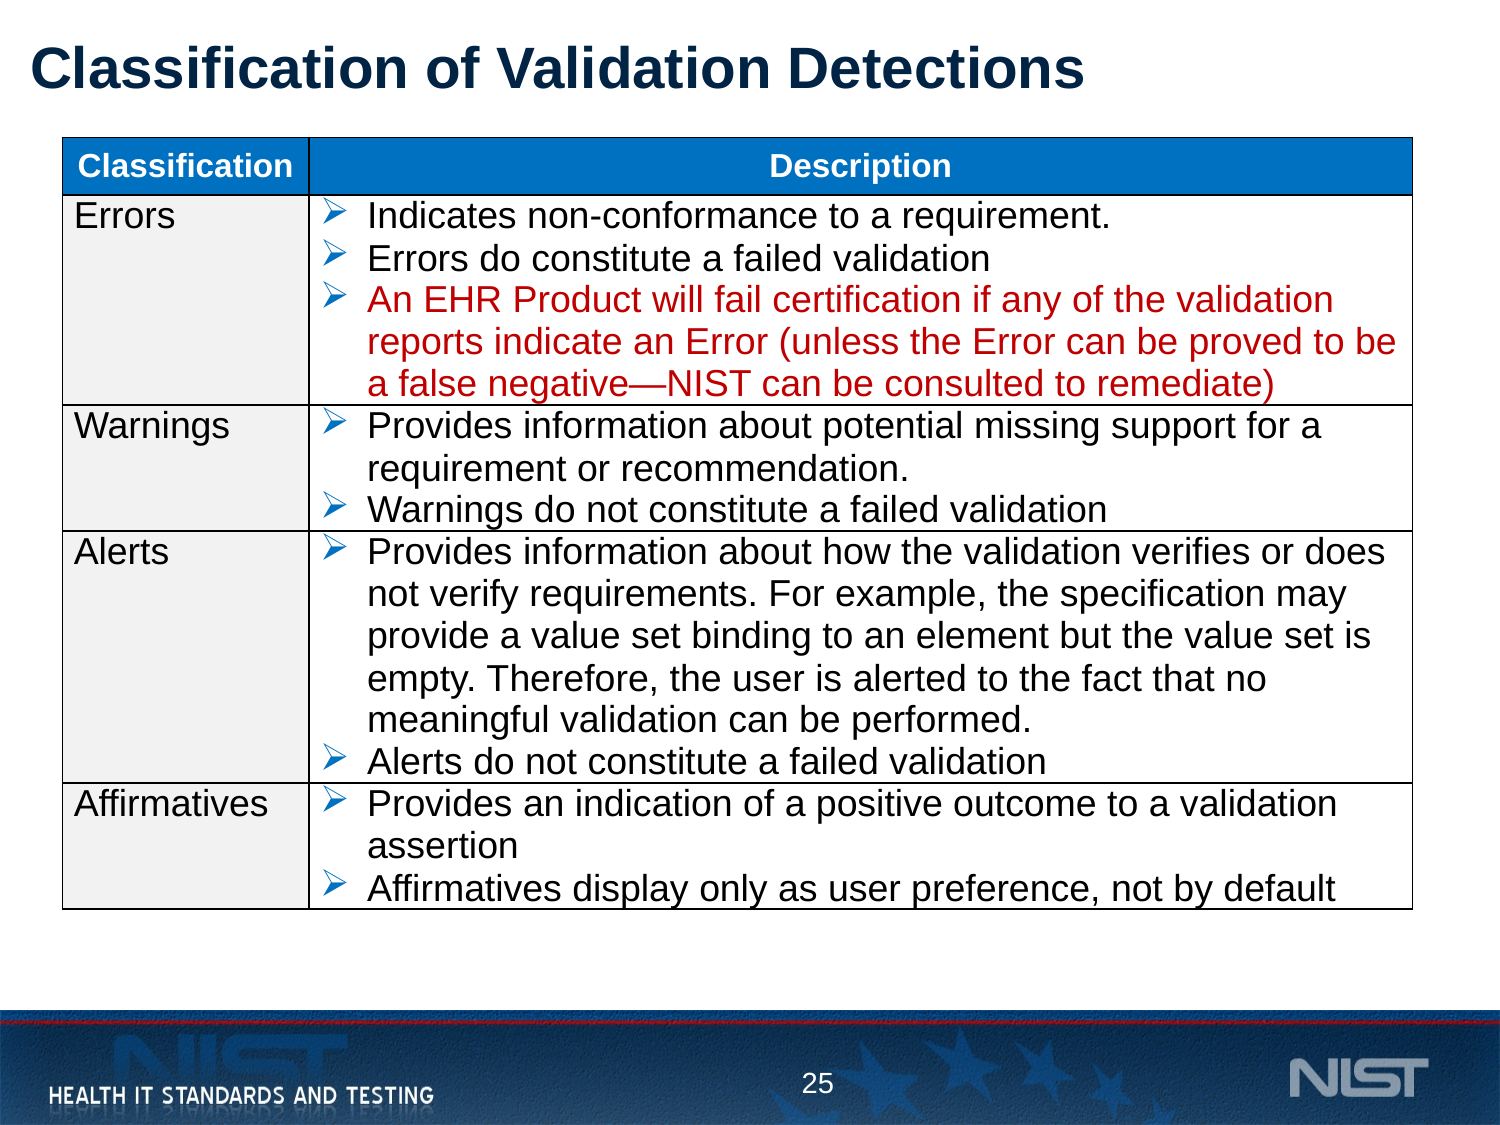

# Classification of Validation Detections
| Classification | Description |
| --- | --- |
| Errors | Indicates non-conformance to a requirement. Errors do constitute a failed validation An EHR Product will fail certification if any of the validation reports indicate an Error (unless the Error can be proved to be a false negative—NIST can be consulted to remediate) |
| Warnings | Provides information about potential missing support for a requirement or recommendation. Warnings do not constitute a failed validation |
| Alerts | Provides information about how the validation verifies or does not verify requirements. For example, the specification may provide a value set binding to an element but the value set is empty. Therefore, the user is alerted to the fact that no meaningful validation can be performed. Alerts do not constitute a failed validation |
| Affirmatives | Provides an indication of a positive outcome to a validation assertion Affirmatives display only as user preference, not by default |
25